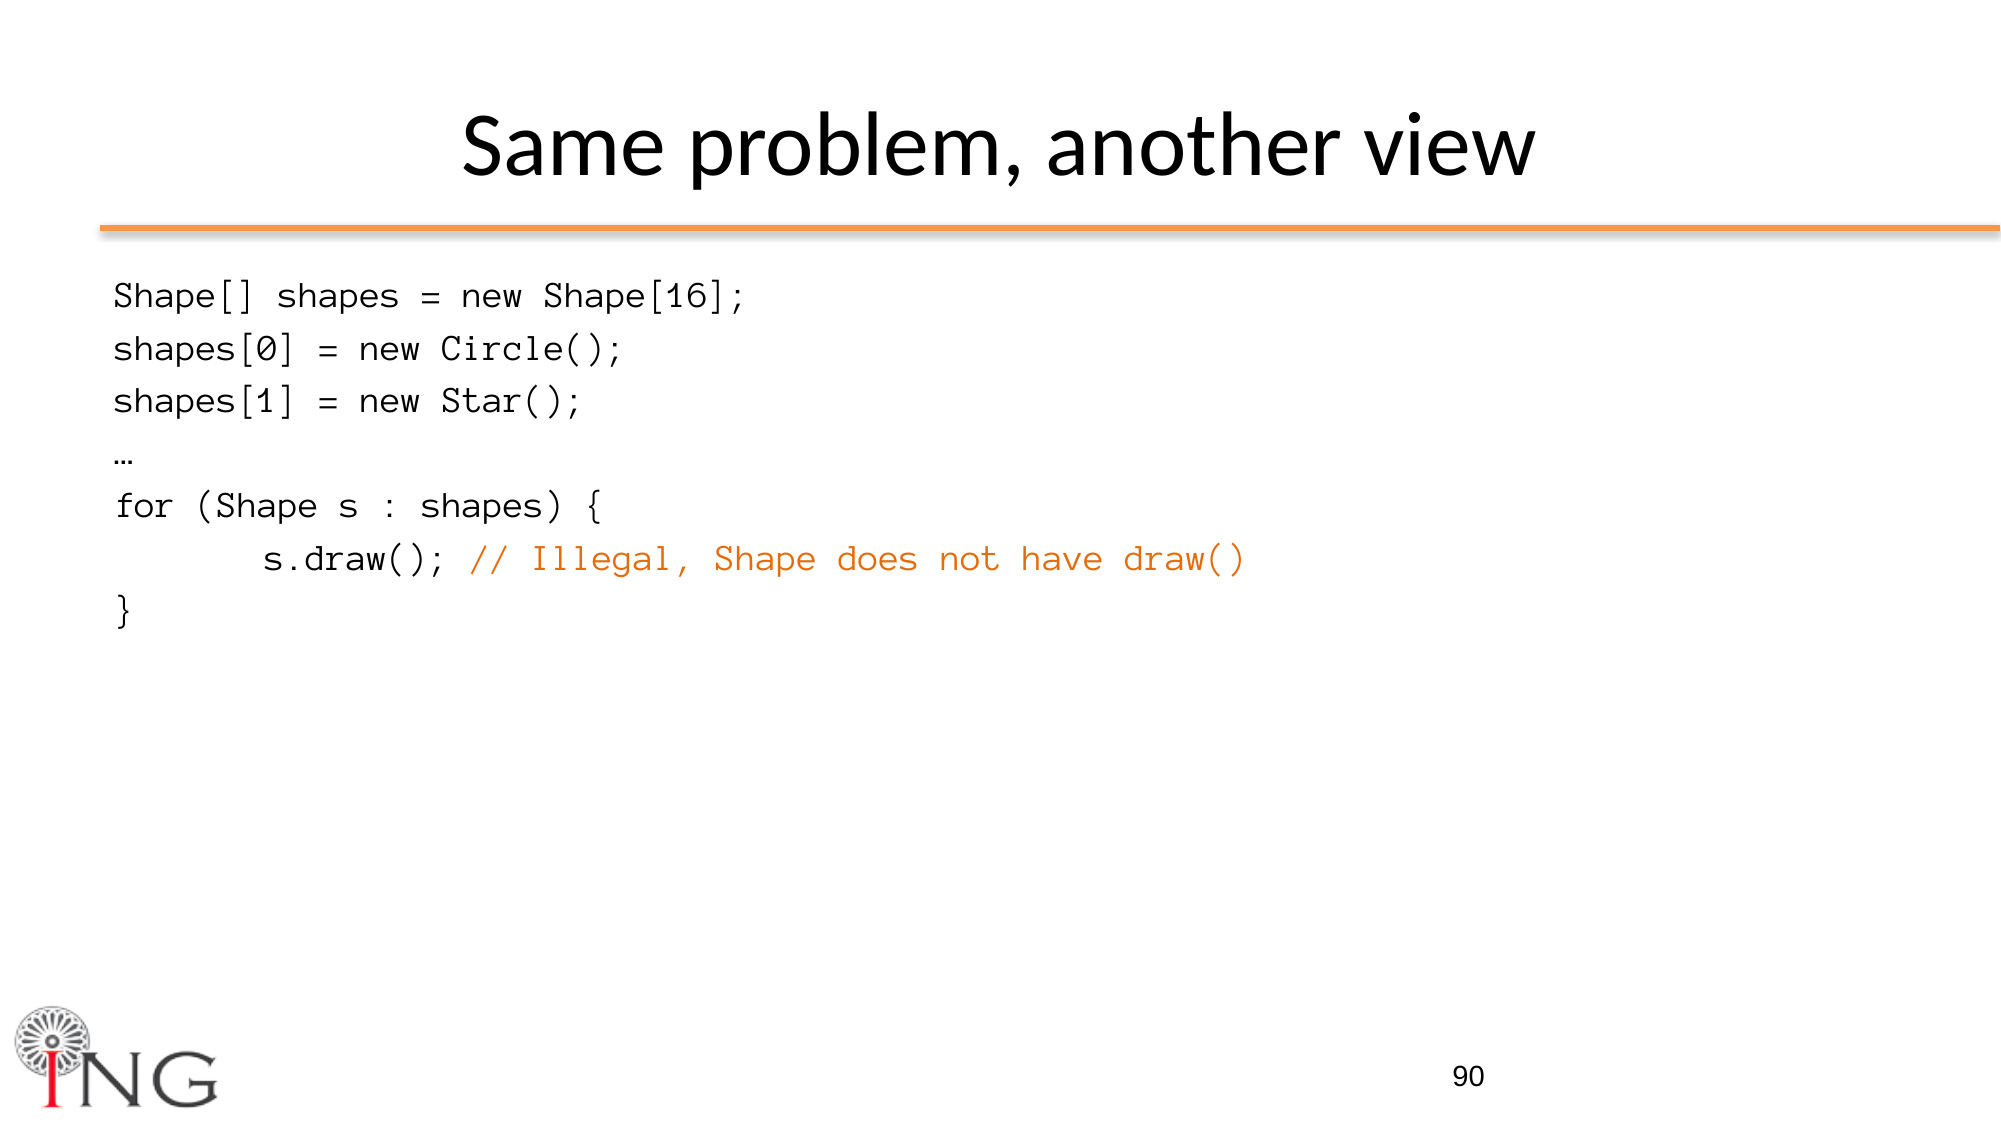

# Same problem, another view
Shape[] shapes = new Shape[16];
shapes[0] = new Circle();
shapes[1] = new Star();
…
for (Shape s : shapes) {
	s.draw(); // Illegal, Shape does not have draw()
}

90